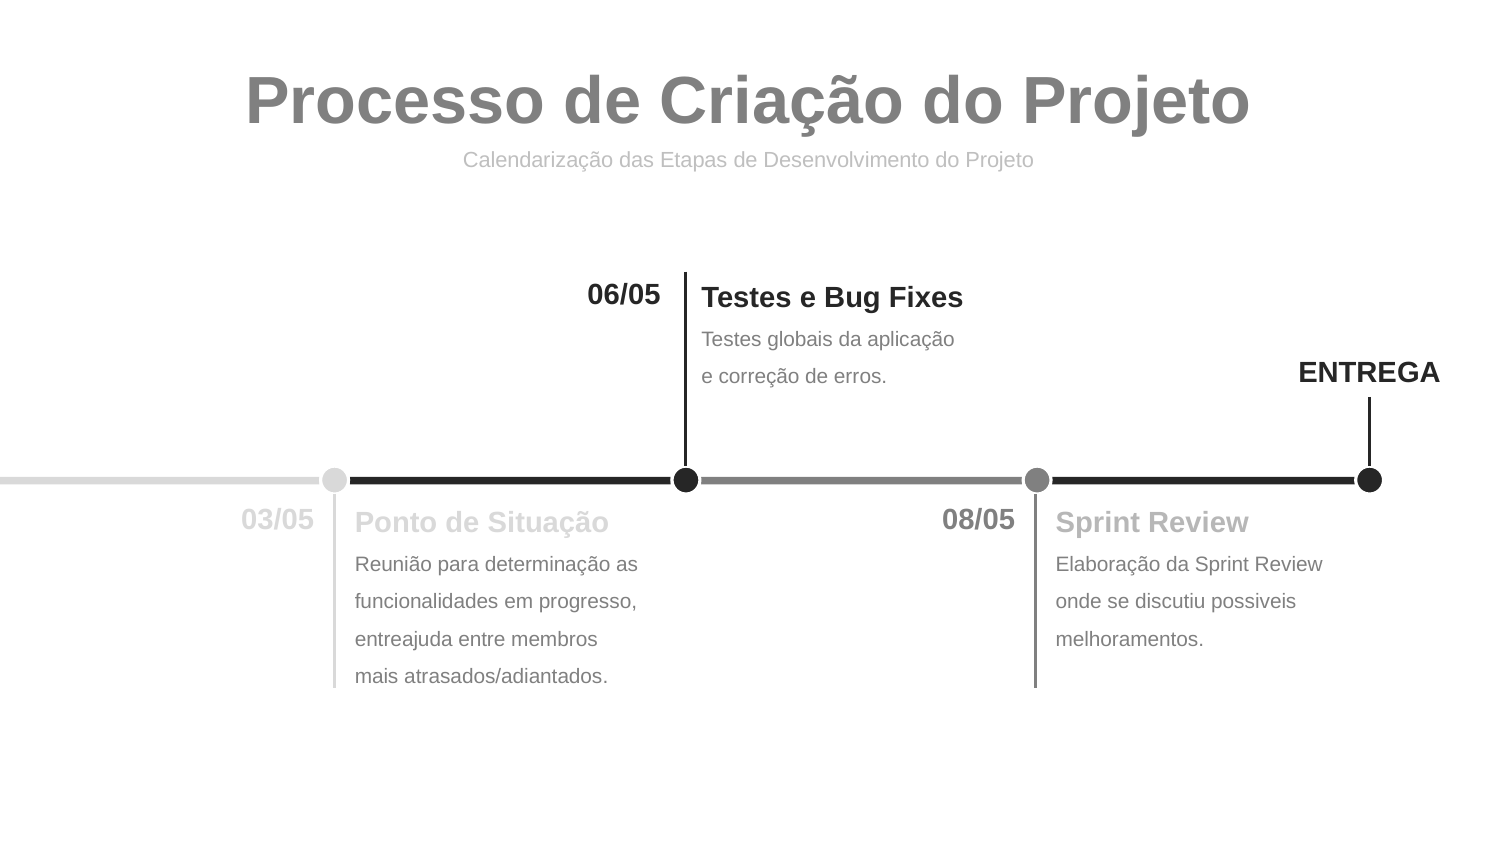

# Processo de Criação do Projeto
Calendarização das Etapas de Desenvolvimento do Projeto
06/05
Testes e Bug Fixes
Testes globais da aplicação e correção de erros.
ENTREGA

03/05
08/05
Ponto de Situação
Reunião para determinação as funcionalidades em progresso, entreajuda entre membros mais atrasados/adiantados.
Sprint Review
Elaboração da Sprint Review onde se discutiu possiveis melhoramentos.